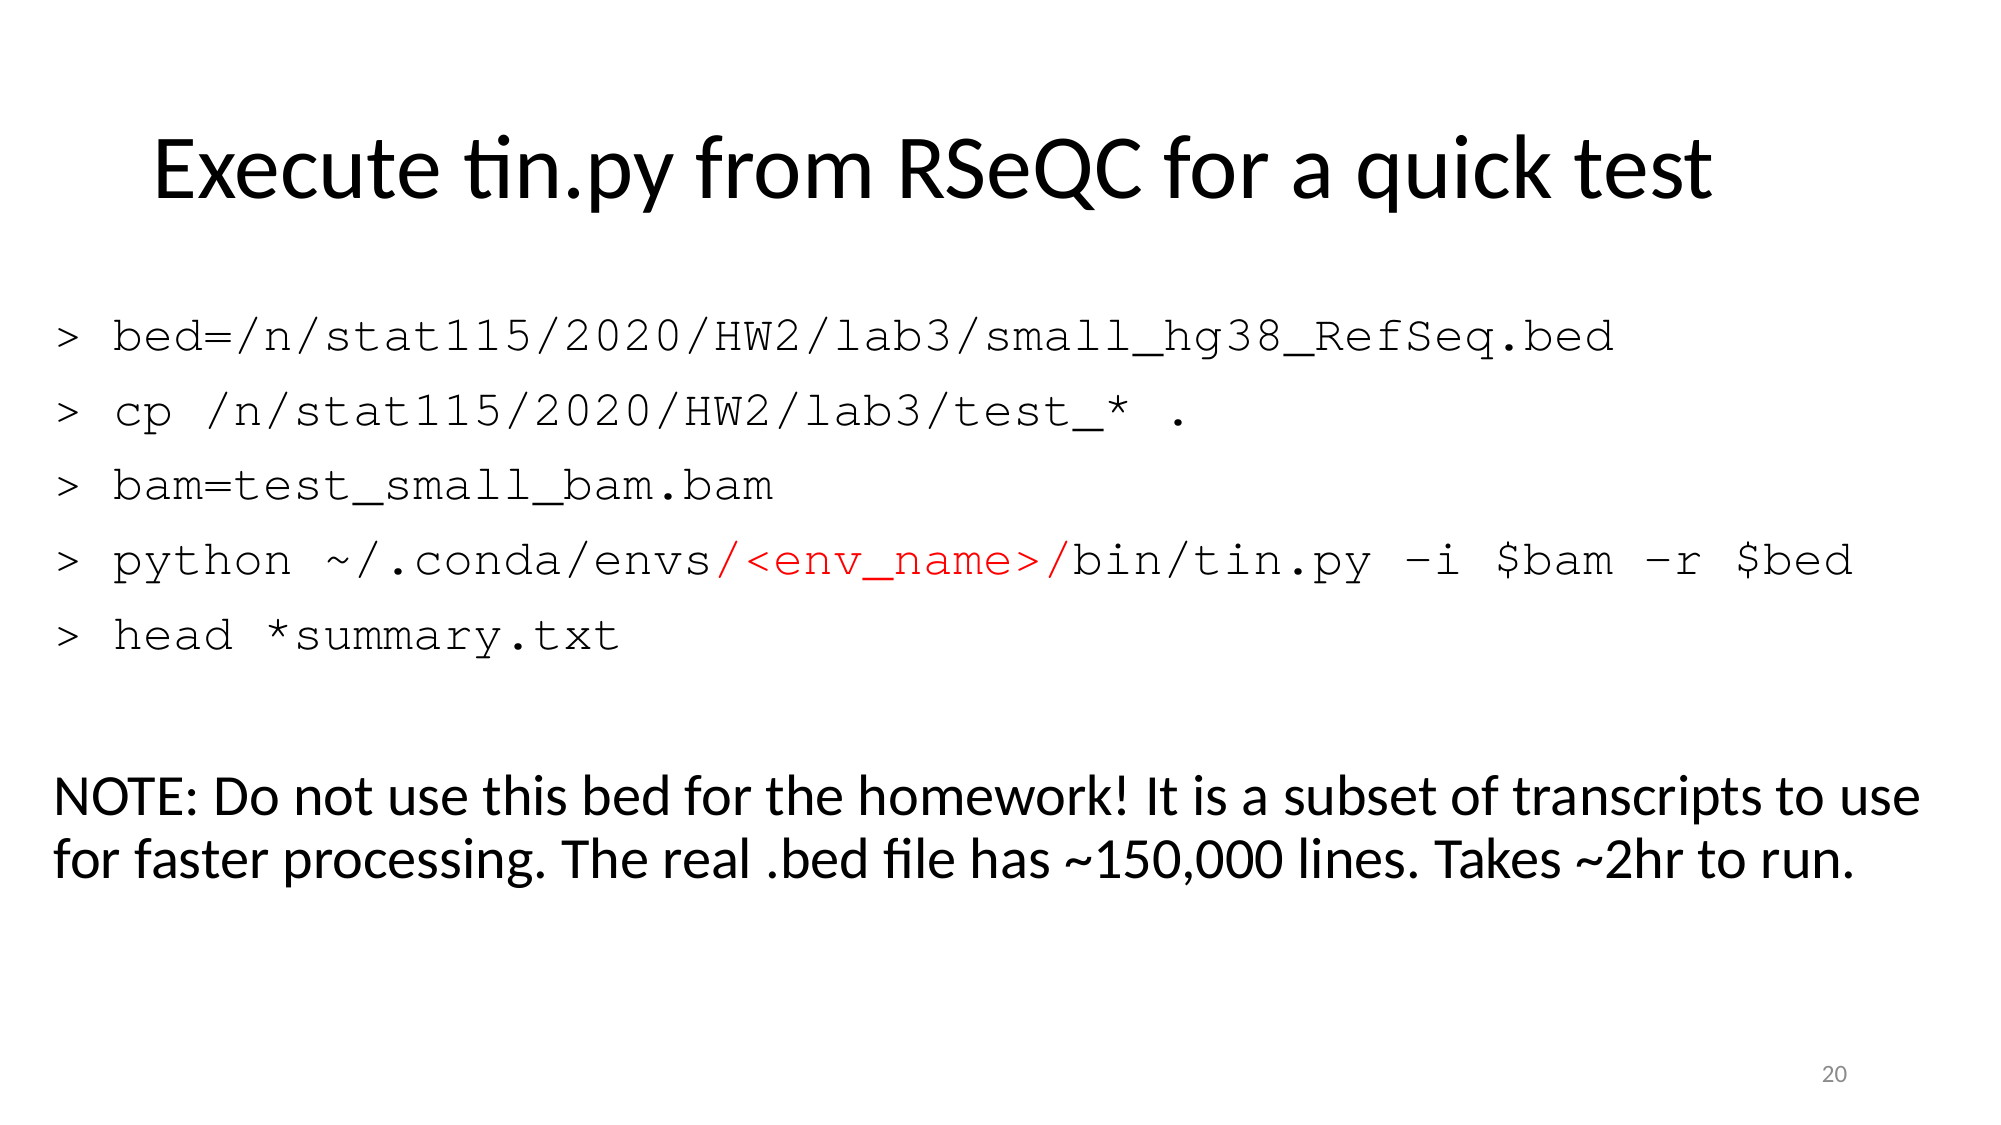

# Execute tin.py from RSeQC for a quick test
> bed=/n/stat115/2020/HW2/lab3/small_hg38_RefSeq.bed
> cp /n/stat115/2020/HW2/lab3/test_* .
> bam=test_small_bam.bam
> python ~/.conda/envs/<env_name>/bin/tin.py -i $bam -r $bed
> head *summary.txt

NOTE: Do not use this bed for the homework! It is a subset of transcripts to use for faster processing. The real .bed file has ~150,000 lines. Takes ~2hr to run.
20